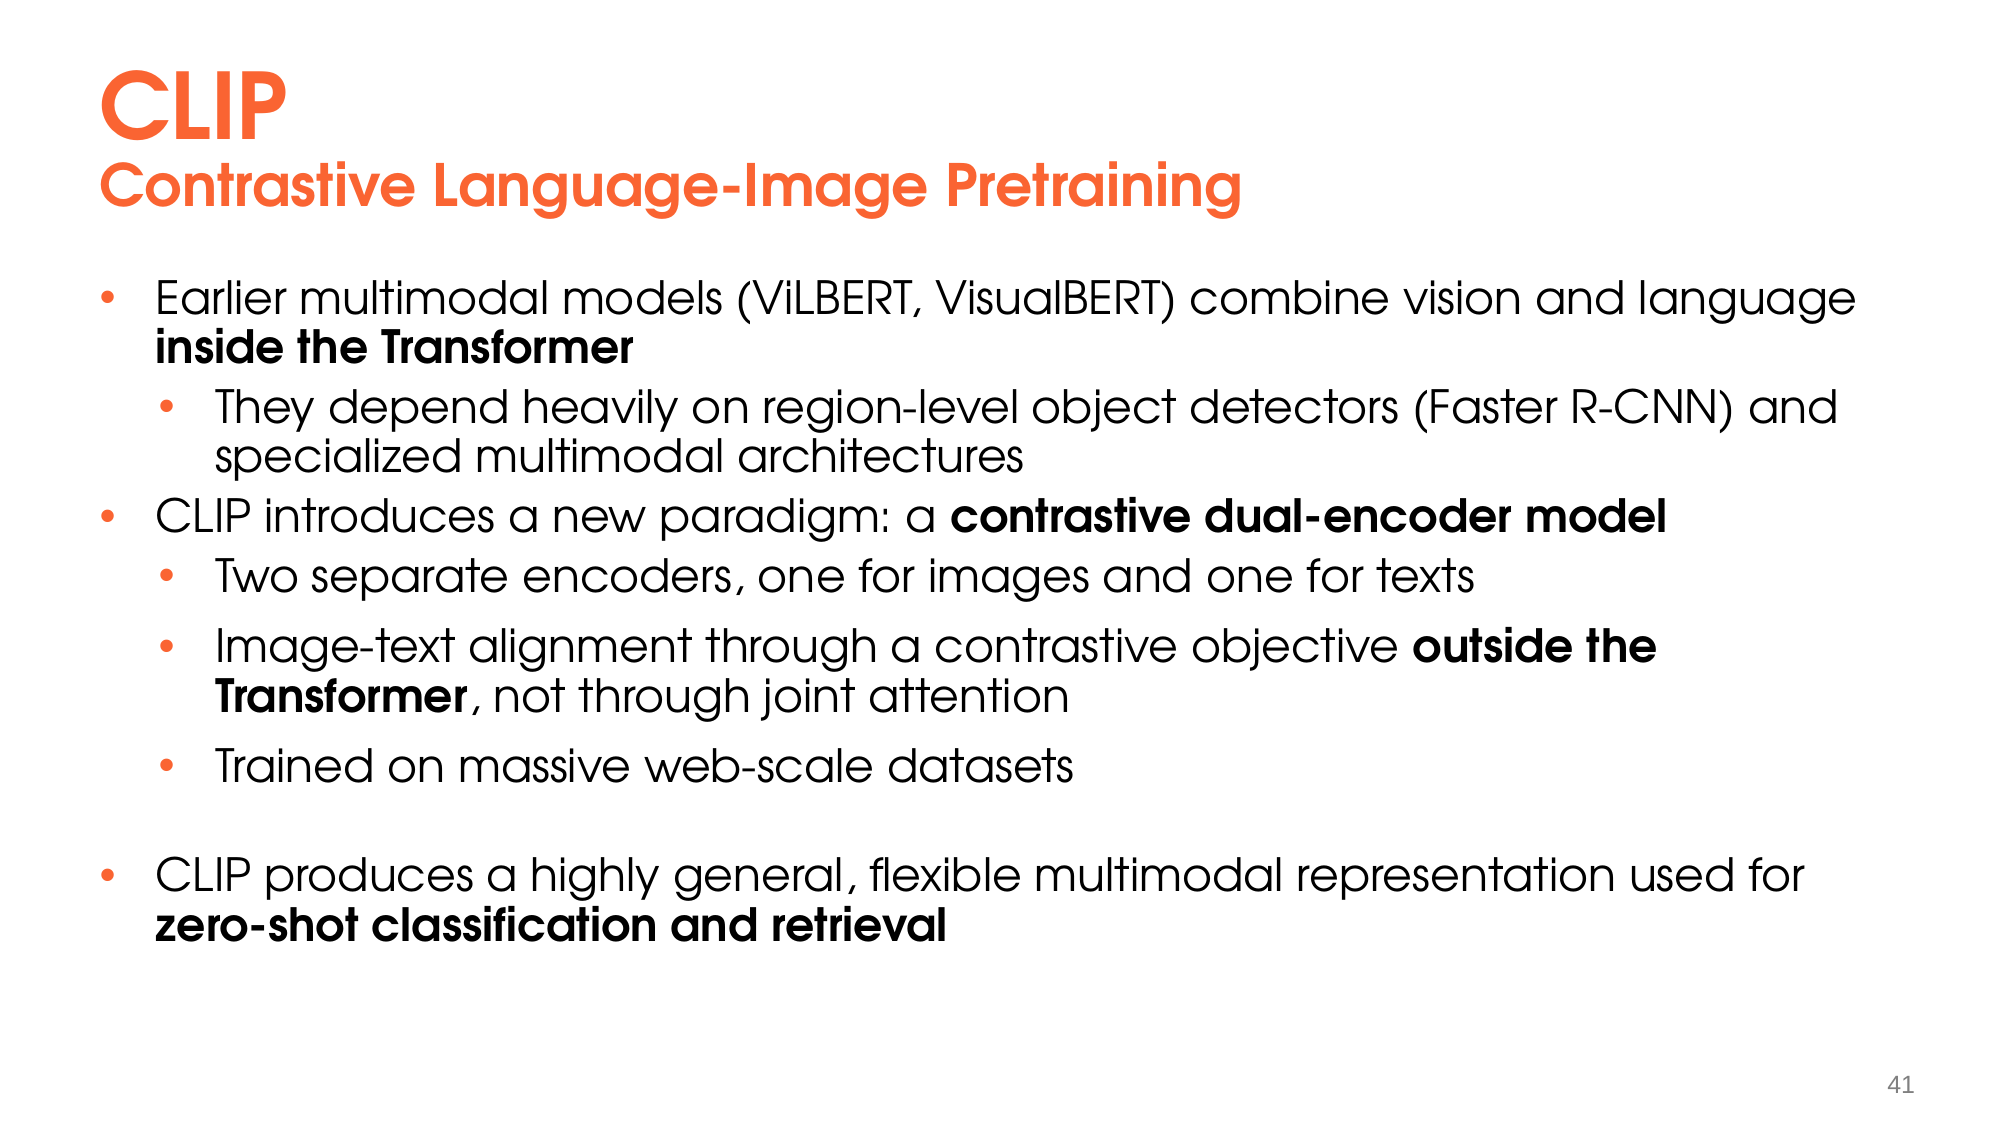

# CLIP Contrastive Language-Image Pretraining
Earlier multimodal models (ViLBERT, VisualBERT) combine vision and language inside the Transformer
They depend heavily on region-level object detectors (Faster R-CNN) and specialized multimodal architectures
CLIP introduces a new paradigm: a contrastive dual-encoder model
Two separate encoders, one for images and one for texts
Image-text alignment through a contrastive objective outside the Transformer, not through joint attention
Trained on massive web-scale datasets

CLIP produces a highly general, flexible multimodal representation used for zero-shot classification and retrieval

41